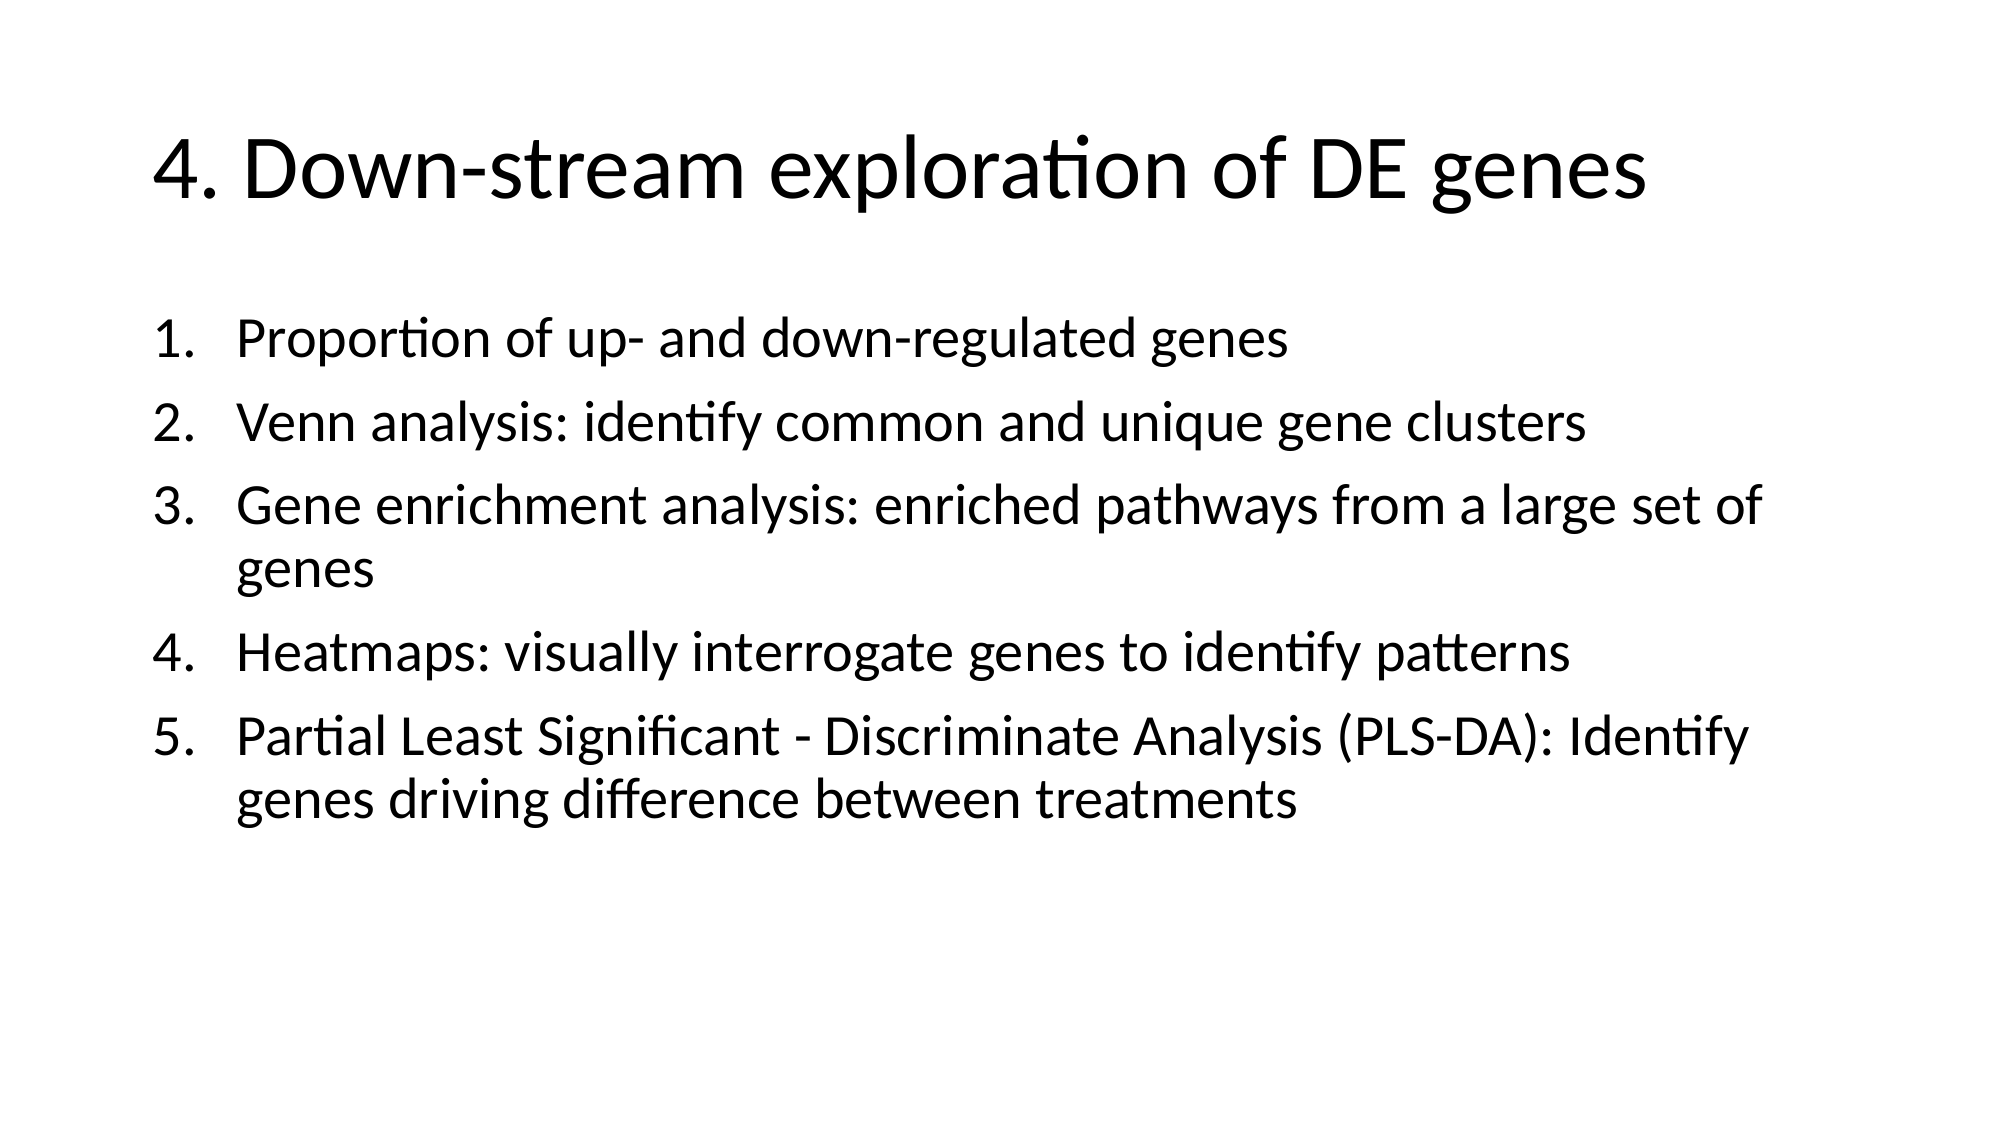

# 4. Down-stream exploration of DE genes
Proportion of up- and down-regulated genes
Venn analysis: identify common and unique gene clusters
Gene enrichment analysis: enriched pathways from a large set of genes
Heatmaps: visually interrogate genes to identify patterns
Partial Least Significant - Discriminate Analysis (PLS-DA): Identify genes driving difference between treatments